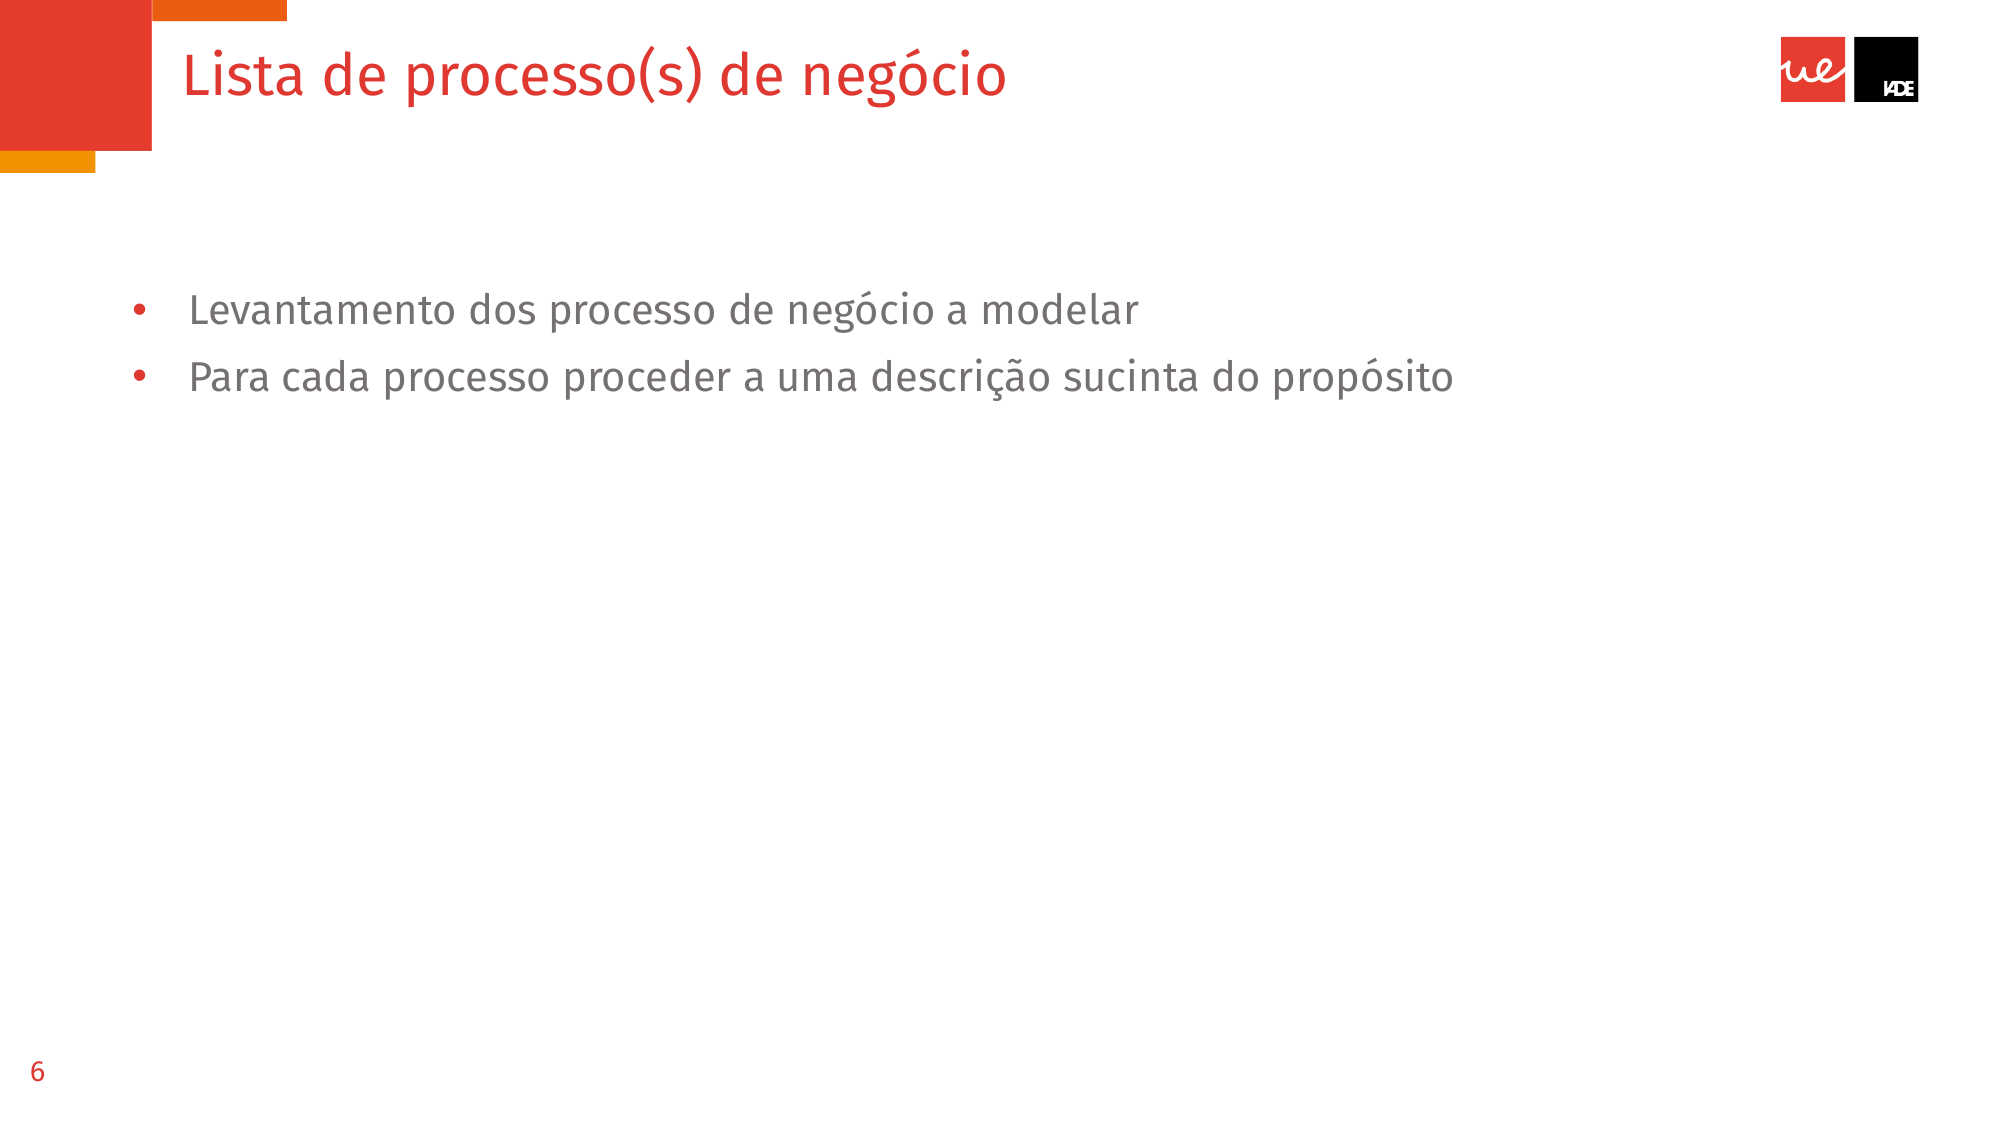

# Lista de processo(s) de negócio

Levantamento dos processo de negócio a modelar
Para cada processo proceder a uma descrição sucinta do propósito
6